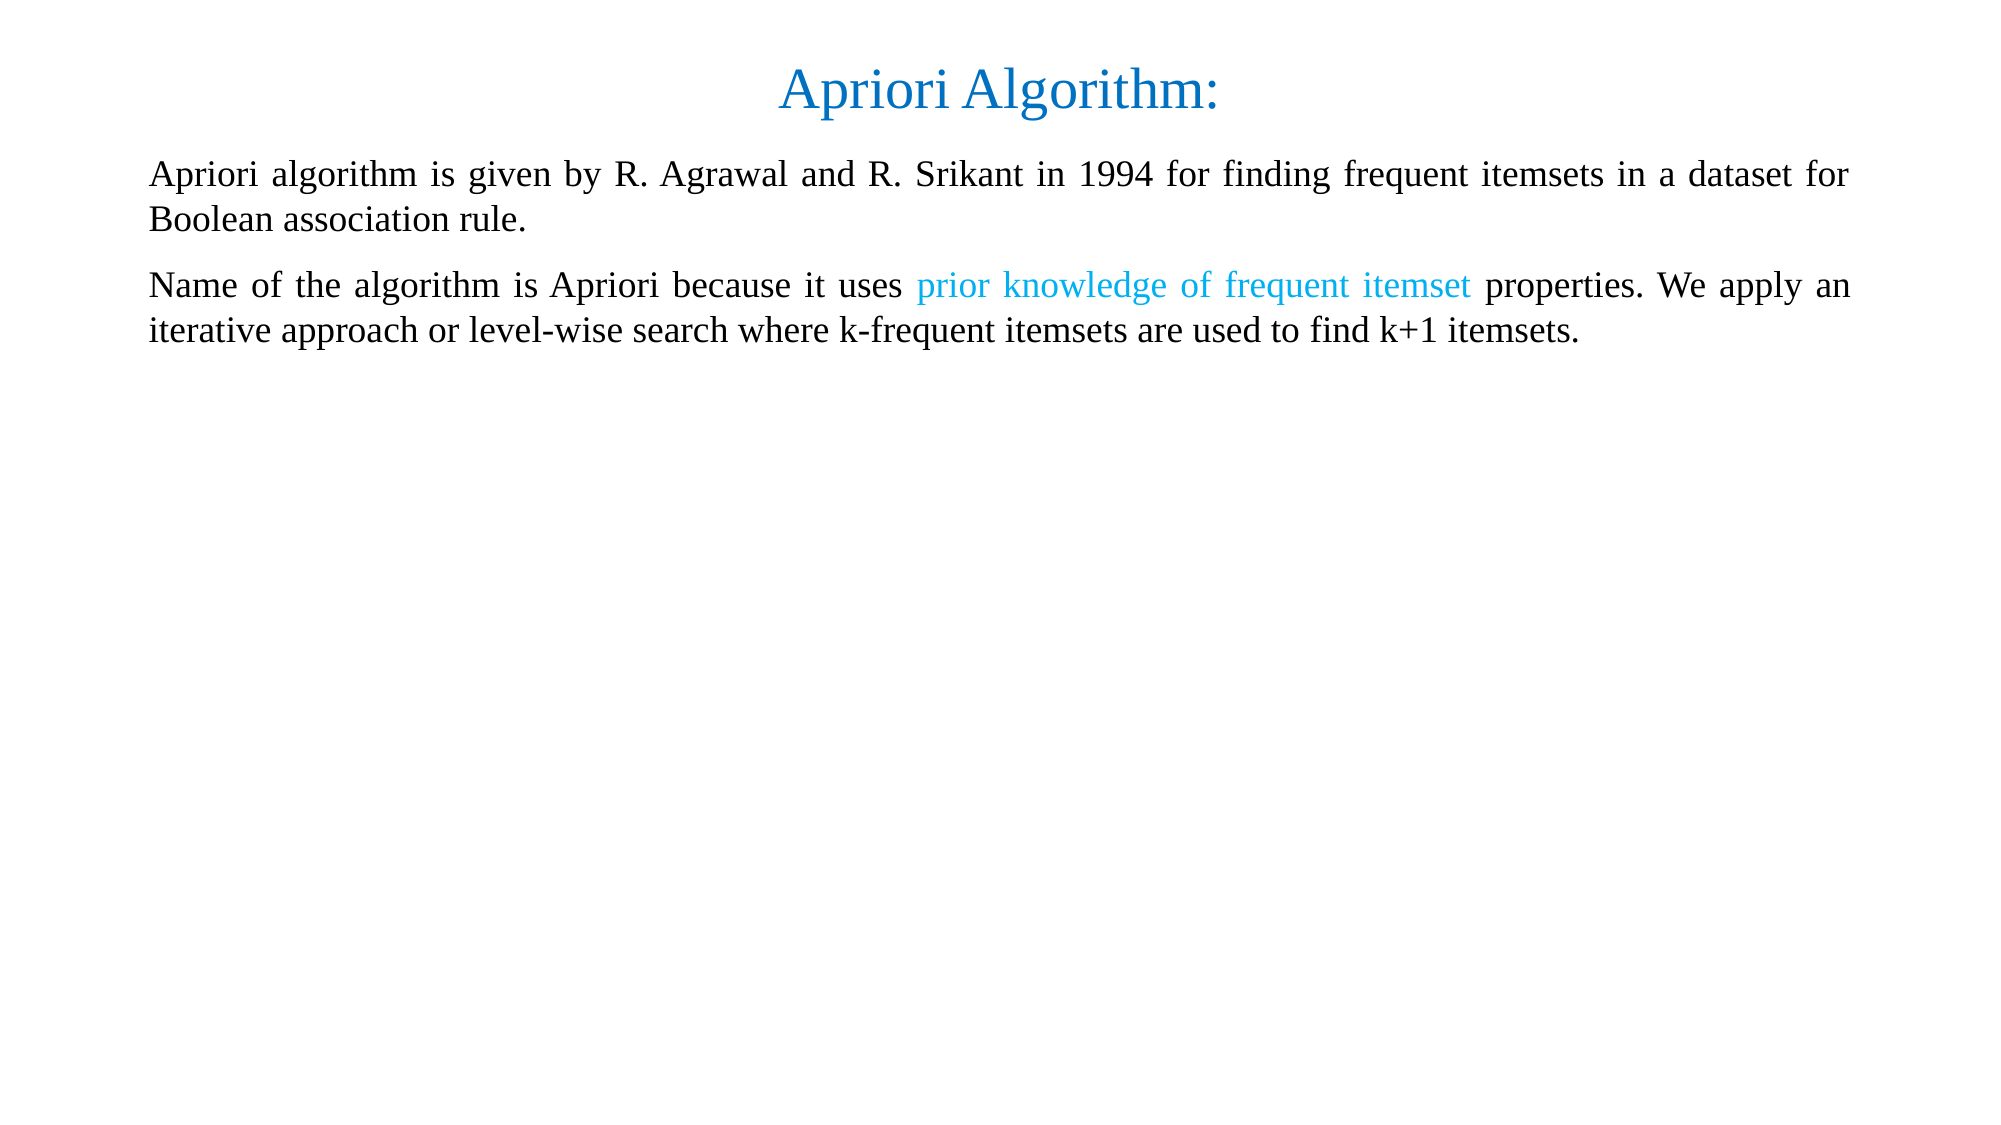

# Apriori Algorithm:
Apriori algorithm is given by R. Agrawal and R. Srikant in 1994 for finding frequent itemsets in a dataset for Boolean association rule.
Name of the algorithm is Apriori because it uses prior knowledge of frequent itemset properties. We apply an iterative approach or level-wise search where k-frequent itemsets are used to find k+1 itemsets.